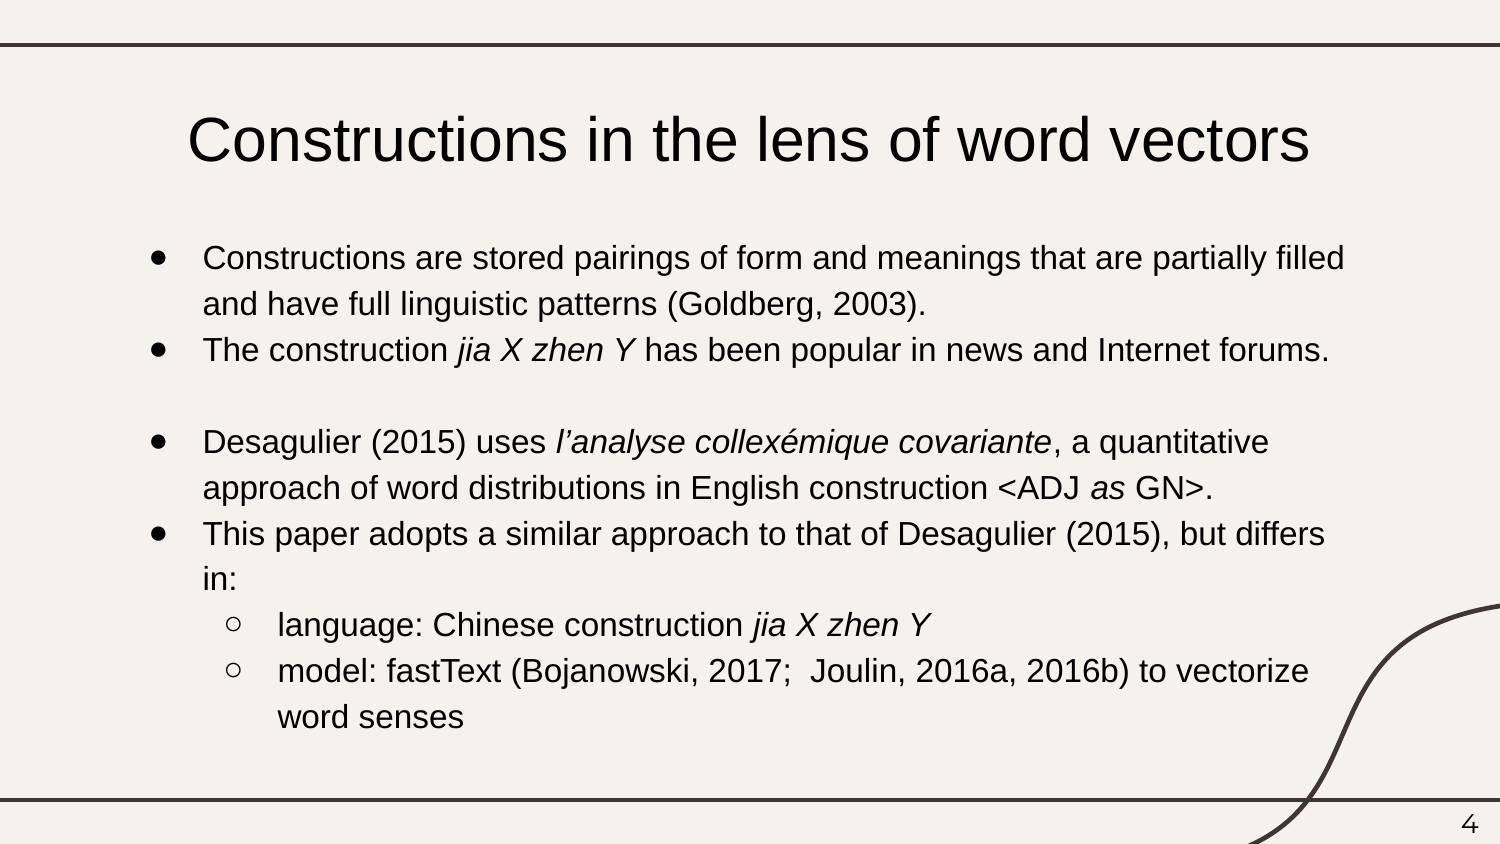

# Constructions in the lens of word vectors
Constructions are stored pairings of form and meanings that are partially filled and have full linguistic patterns (Goldberg, 2003).
The construction jia X zhen Y has been popular in news and Internet forums.

Desagulier (2015) uses l’analyse collexémique covariante, a quantitative approach of word distributions in English construction <ADJ as GN>.
This paper adopts a similar approach to that of Desagulier (2015), but differs in:
language: Chinese construction jia X zhen Y
model: fastText (Bojanowski, 2017;  Joulin, 2016a, 2016b) to vectorize word senses
4